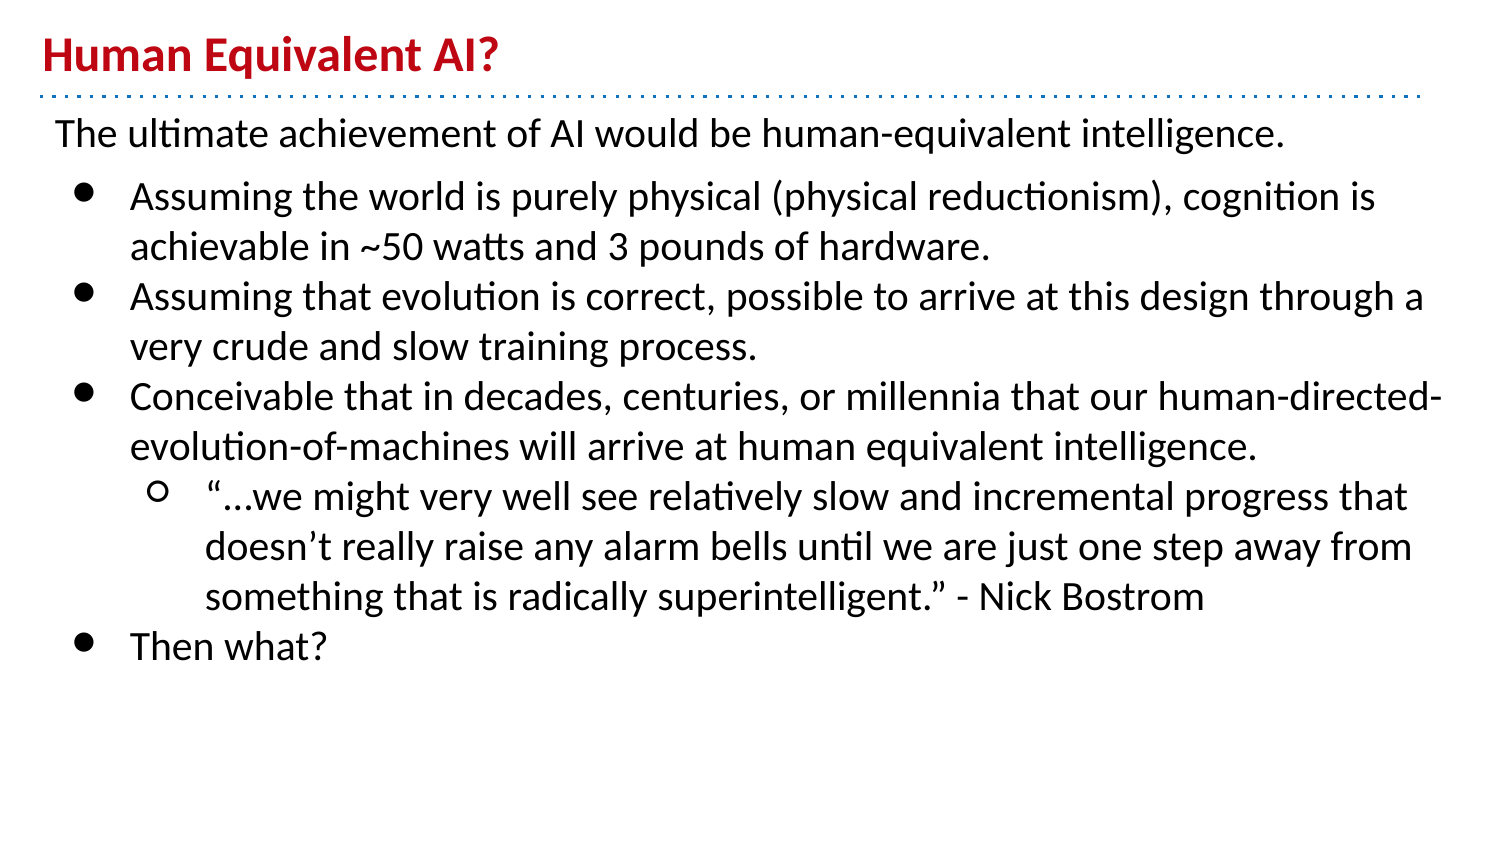

# Human Equivalent AI?
The ultimate achievement of AI would be human-equivalent intelligence.
Assuming the world is purely physical (physical reductionism), cognition is achievable in ~50 watts and 3 pounds of hardware.
Assuming that evolution is correct, possible to arrive at this design through a very crude and slow training process.
Conceivable that in decades, centuries, or millennia that our human-directed-evolution-of-machines will arrive at human equivalent intelligence.
“...we might very well see relatively slow and incremental progress that doesn’t really raise any alarm bells until we are just one step away from something that is radically superintelligent.” - Nick Bostrom
Then what?